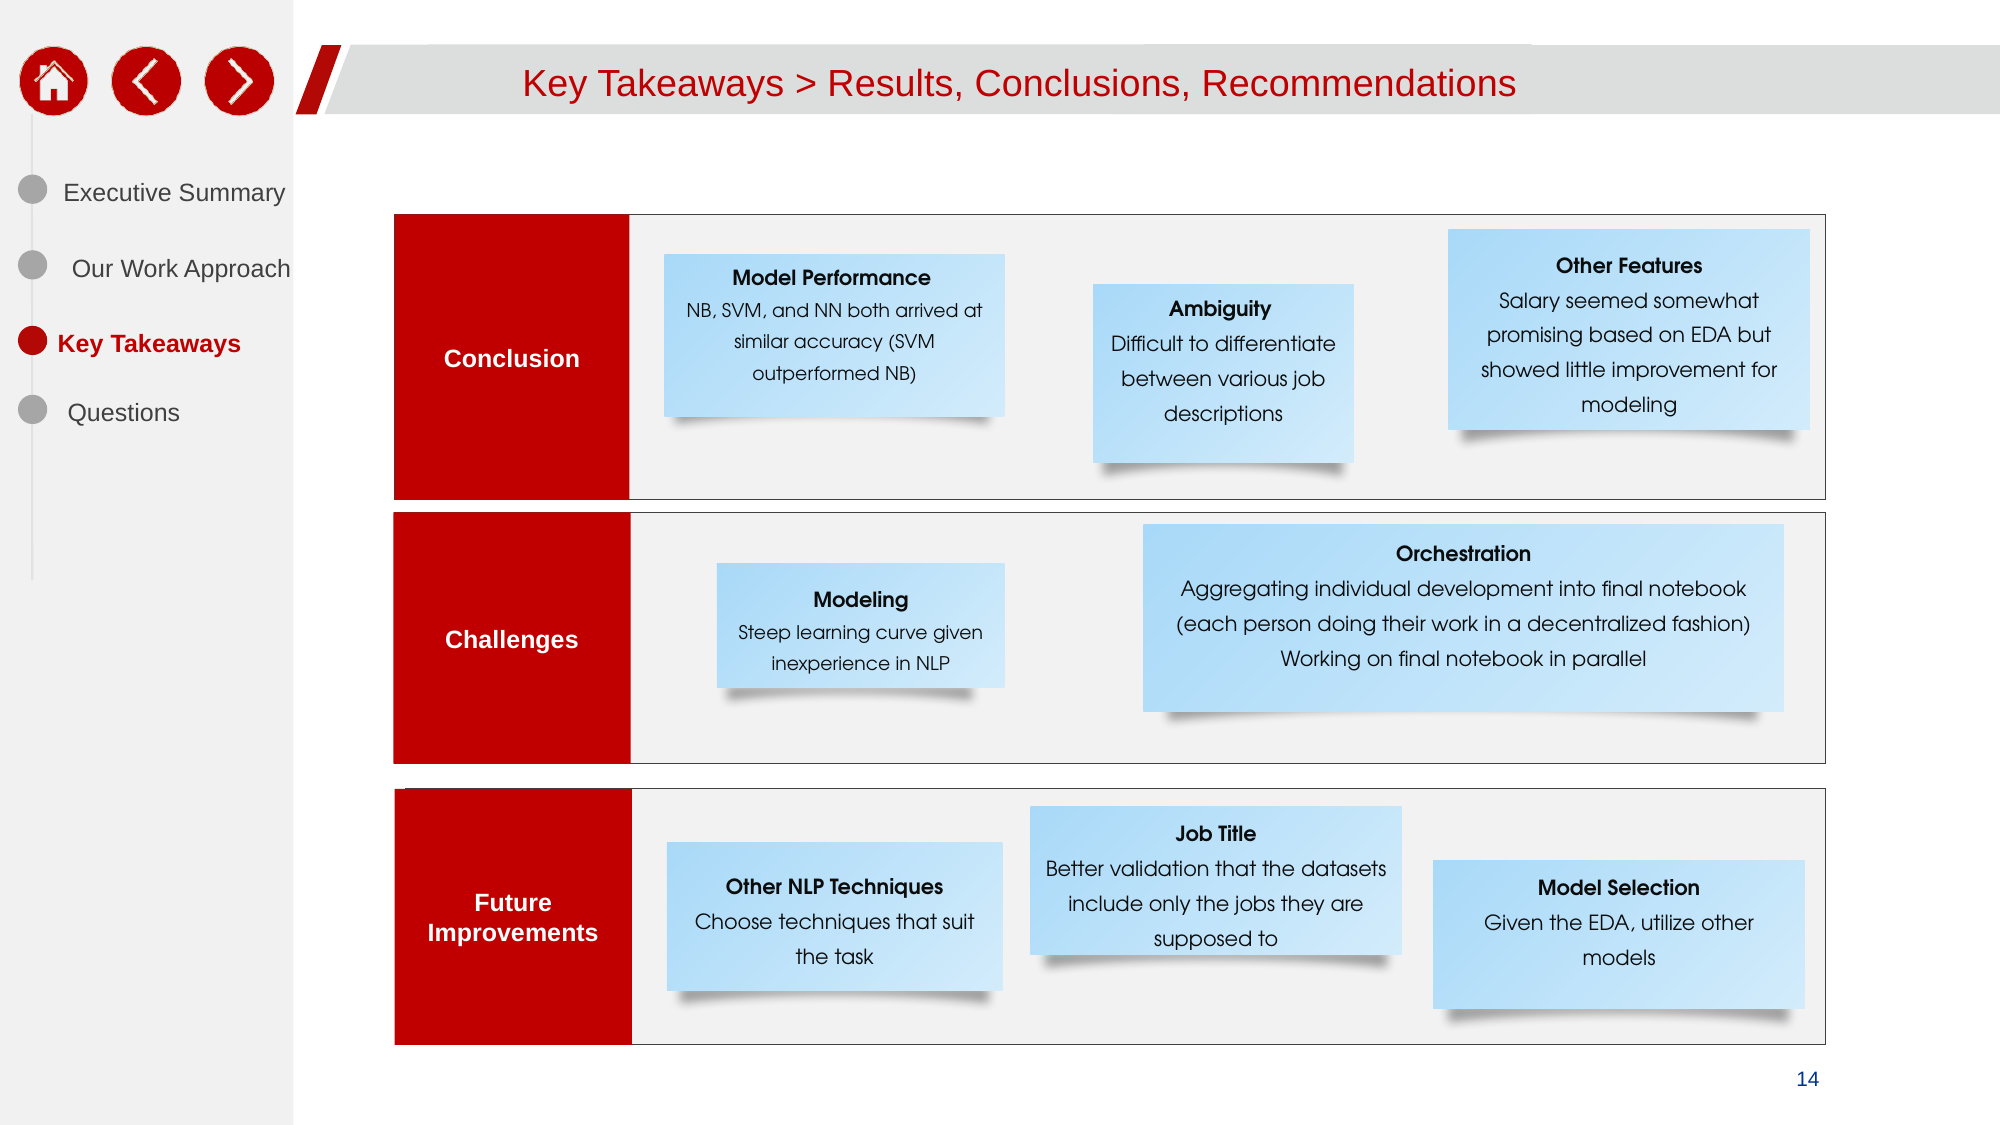

Key Takeaways > Results, Conclusions, Recommendations
Executive Summary

Conclusion

Other Features
Salary seemed somewhat promising based on EDA but showed little improvement for modeling

Our Work Approach

Model Performance
NB, SVM, and NN both arrived at similar accuracy (SVM outperformed NB)

Ambiguity
Difficult to differentiate between various job descriptions

Key Takeaways

Questions

Challenges
Orchestration
Aggregating individual development into final notebook (each person doing their work in a decentralized fashion)
Working on final notebook in parallel

Modeling
Steep learning curve given inexperience in NLP

Future Improvements
Job Title
Better validation that the datasets include only the jobs they are supposed to

Other NLP Techniques
Choose techniques that suit the task

Model Selection
Given the EDA, utilize other models

14